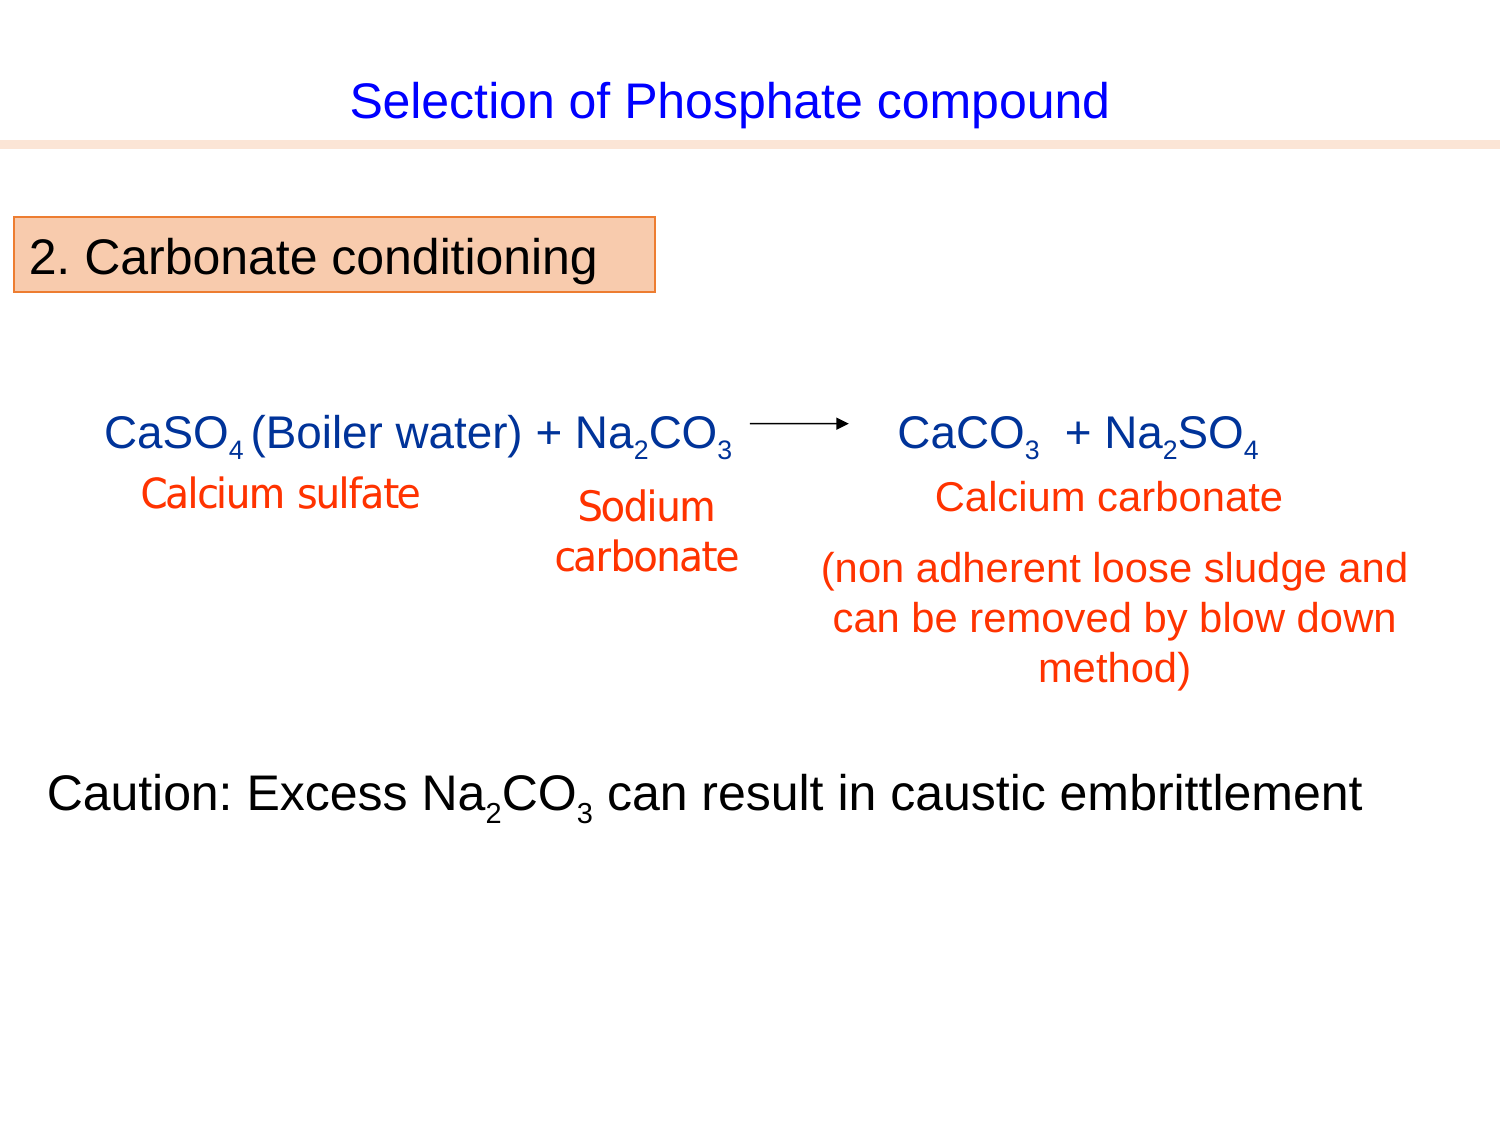

Selection of Phosphate compound
2. Carbonate conditioning
CaSO4 (Boiler water) + Na2CO3             CaCO3  + Na2SO4

Calcium sulfate
Calcium carbonate
(non adherent loose sludge and can be removed by blow down method)
Sodium carbonate
Caution: Excess Na2CO3 can result in caustic embrittlement